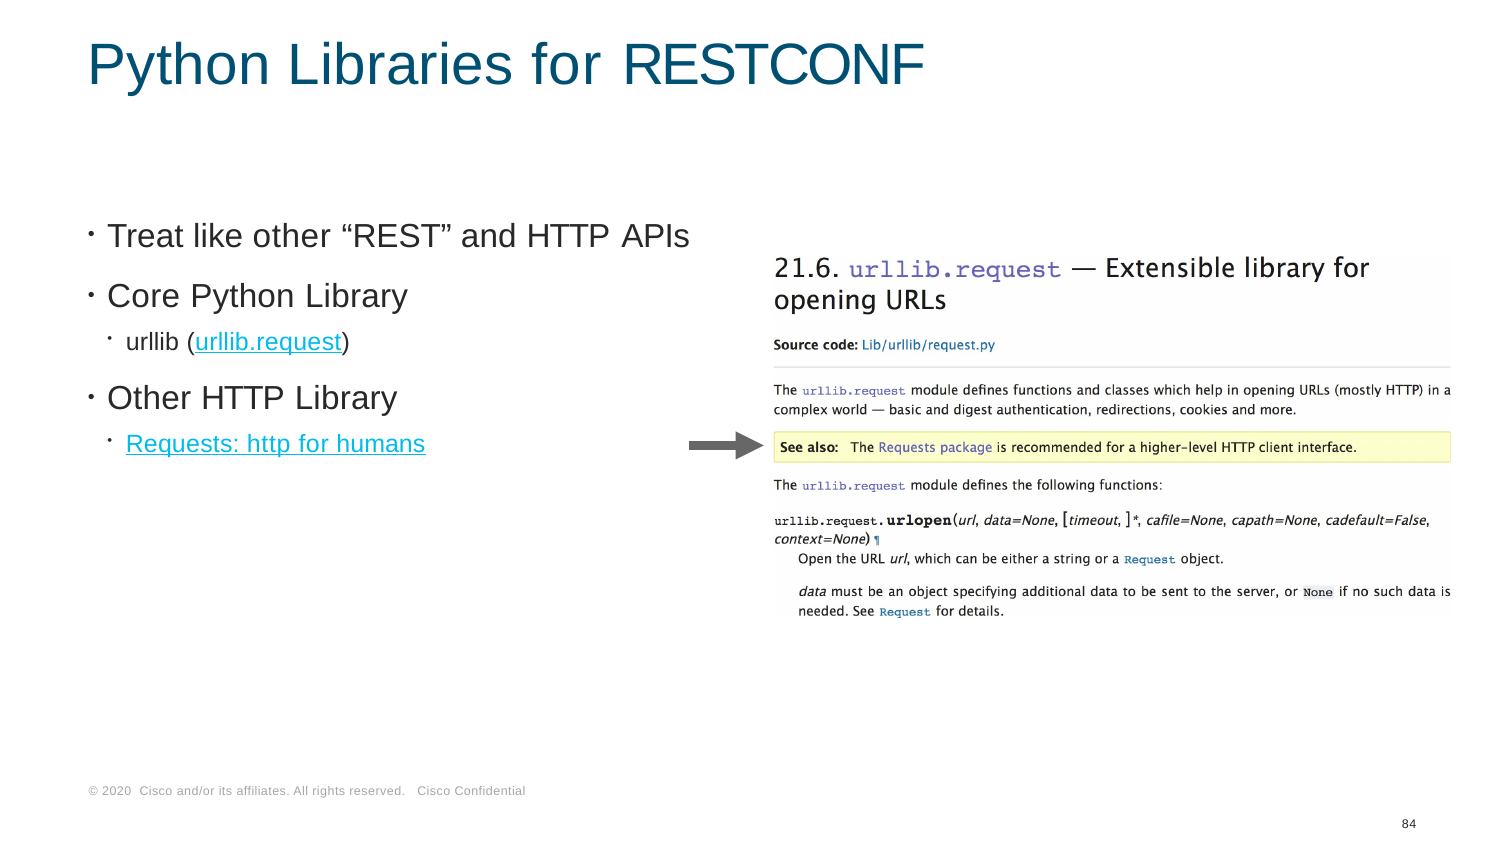

# Python Libraries for RESTCONF
Treat like other “REST” and HTTP APIs
Core Python Library
urllib (urllib.request)
Other HTTP Library
Requests: http for humans

84